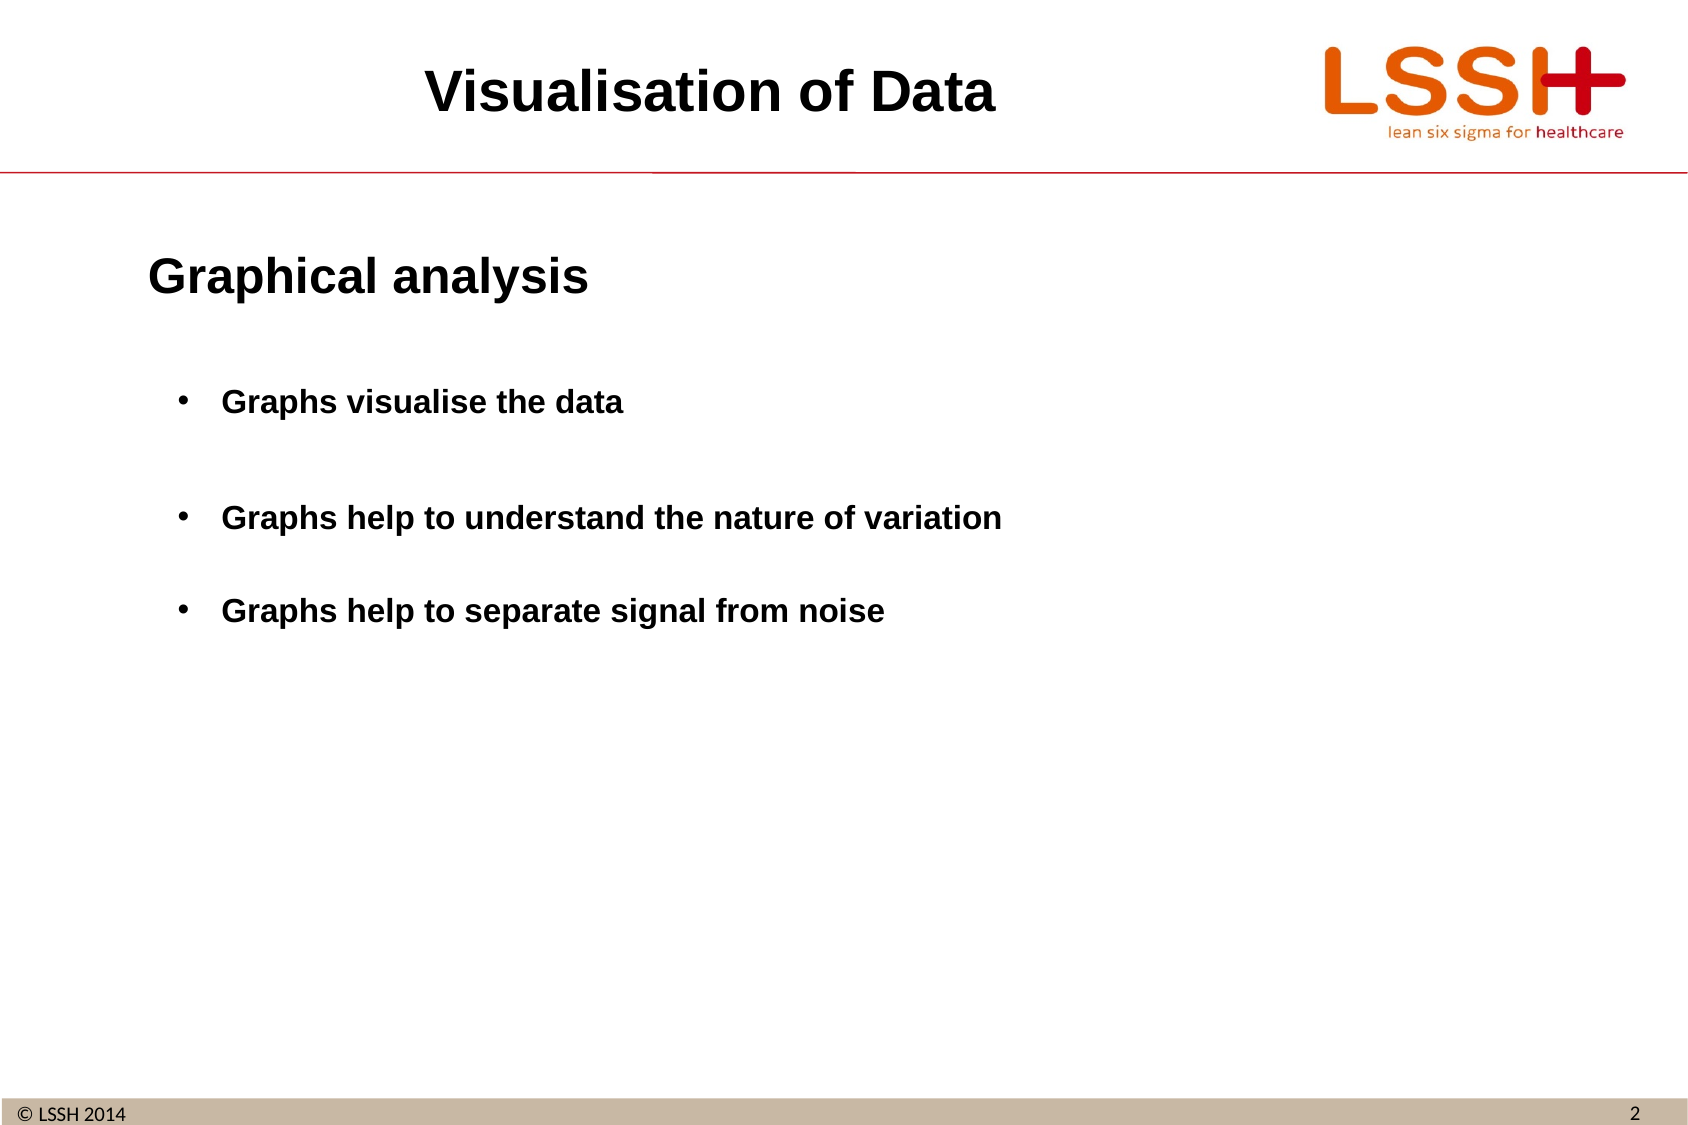

# Visualisation of Data
Graphical analysis

Graphs visualise the data

Graphs help to understand the nature of variation

Graphs help to separate signal from noise